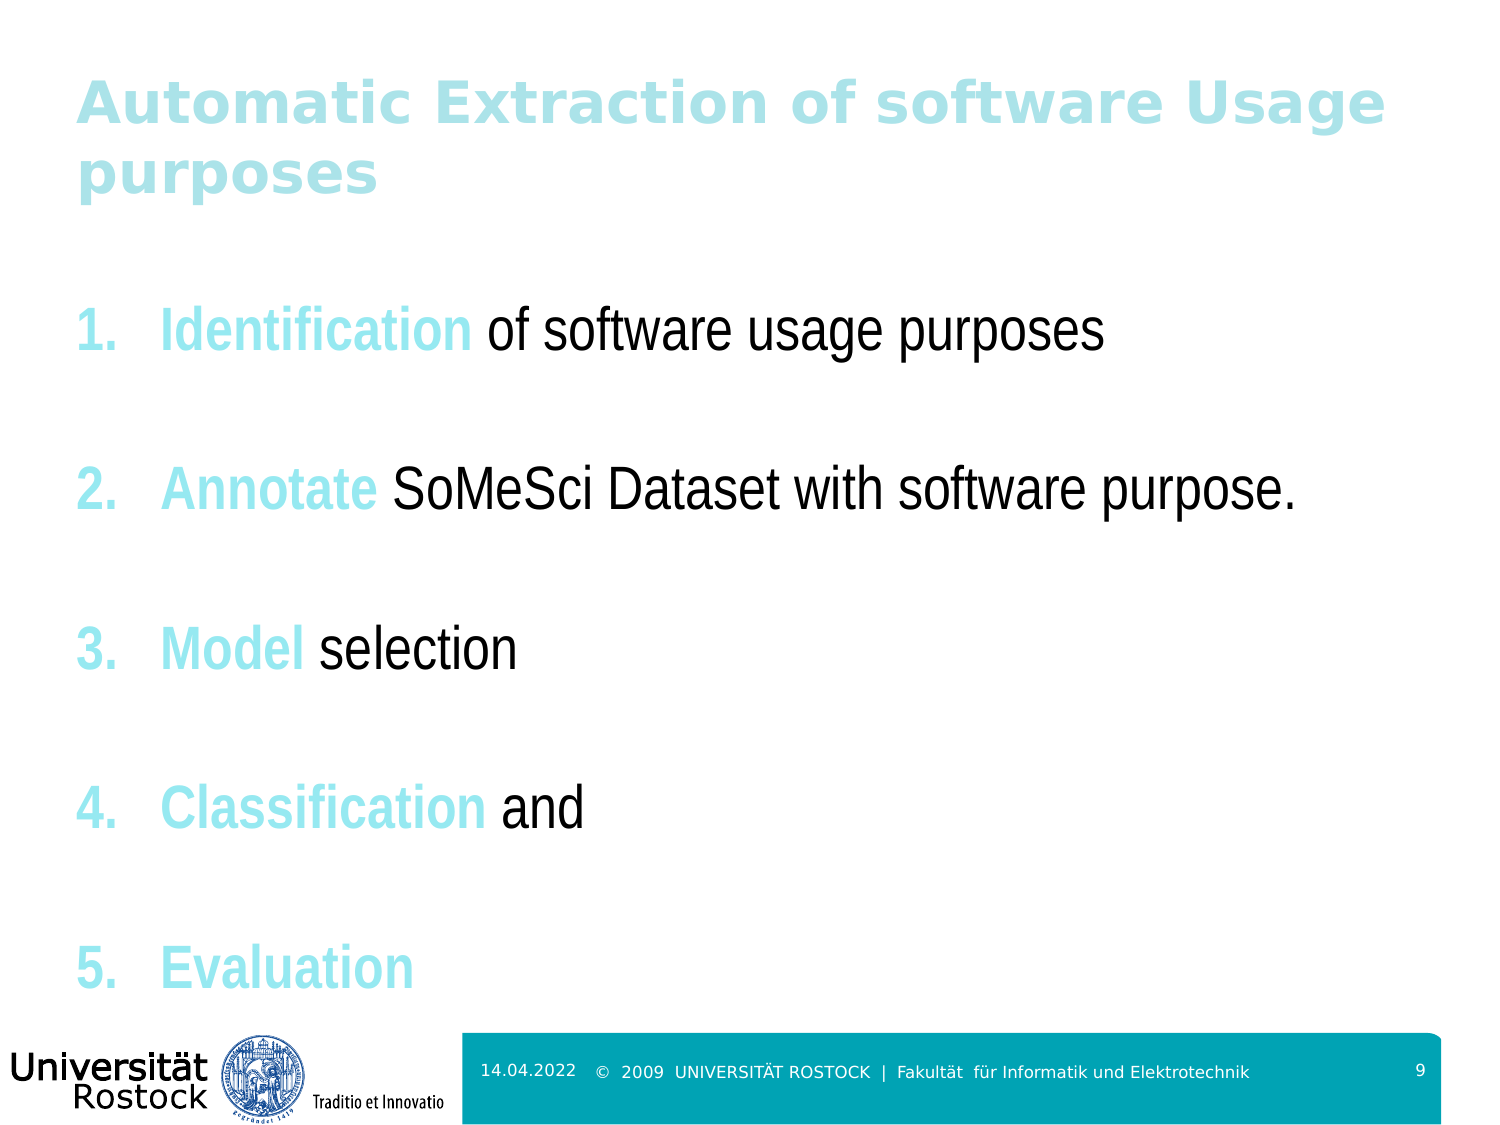

# Automatic Extraction of software Usage purposes
Identification of software usage purposes
Annotate SoMeSci Dataset with software purpose.
Model selection
Classification and
Evaluation
14.04.2022
9
©  2009  UNIVERSITÄT ROSTOCK  |  Fakultät  für Informatik und Elektrotechnik